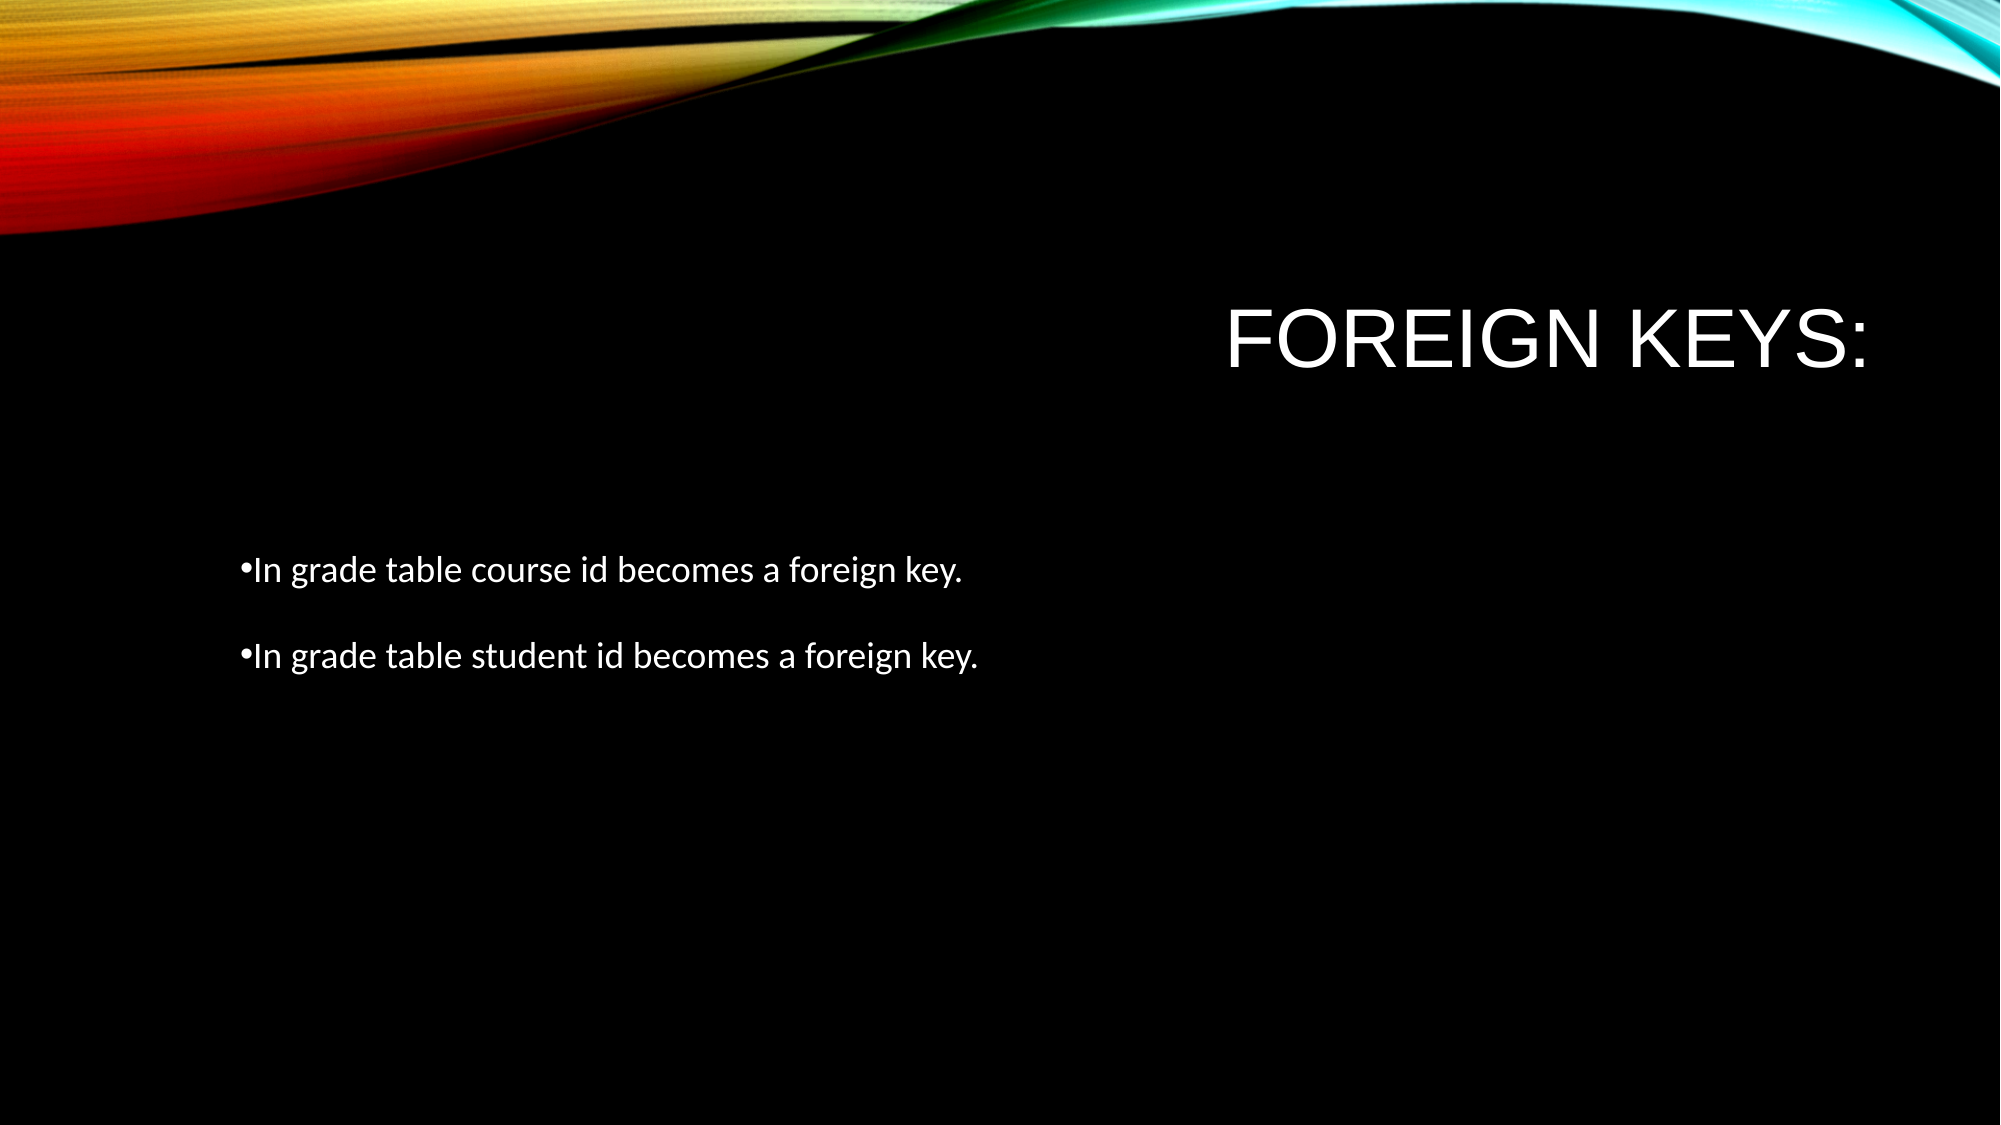

# FOREIGN KEYS:
In grade table course id becomes a foreign key.
In grade table student id becomes a foreign key.